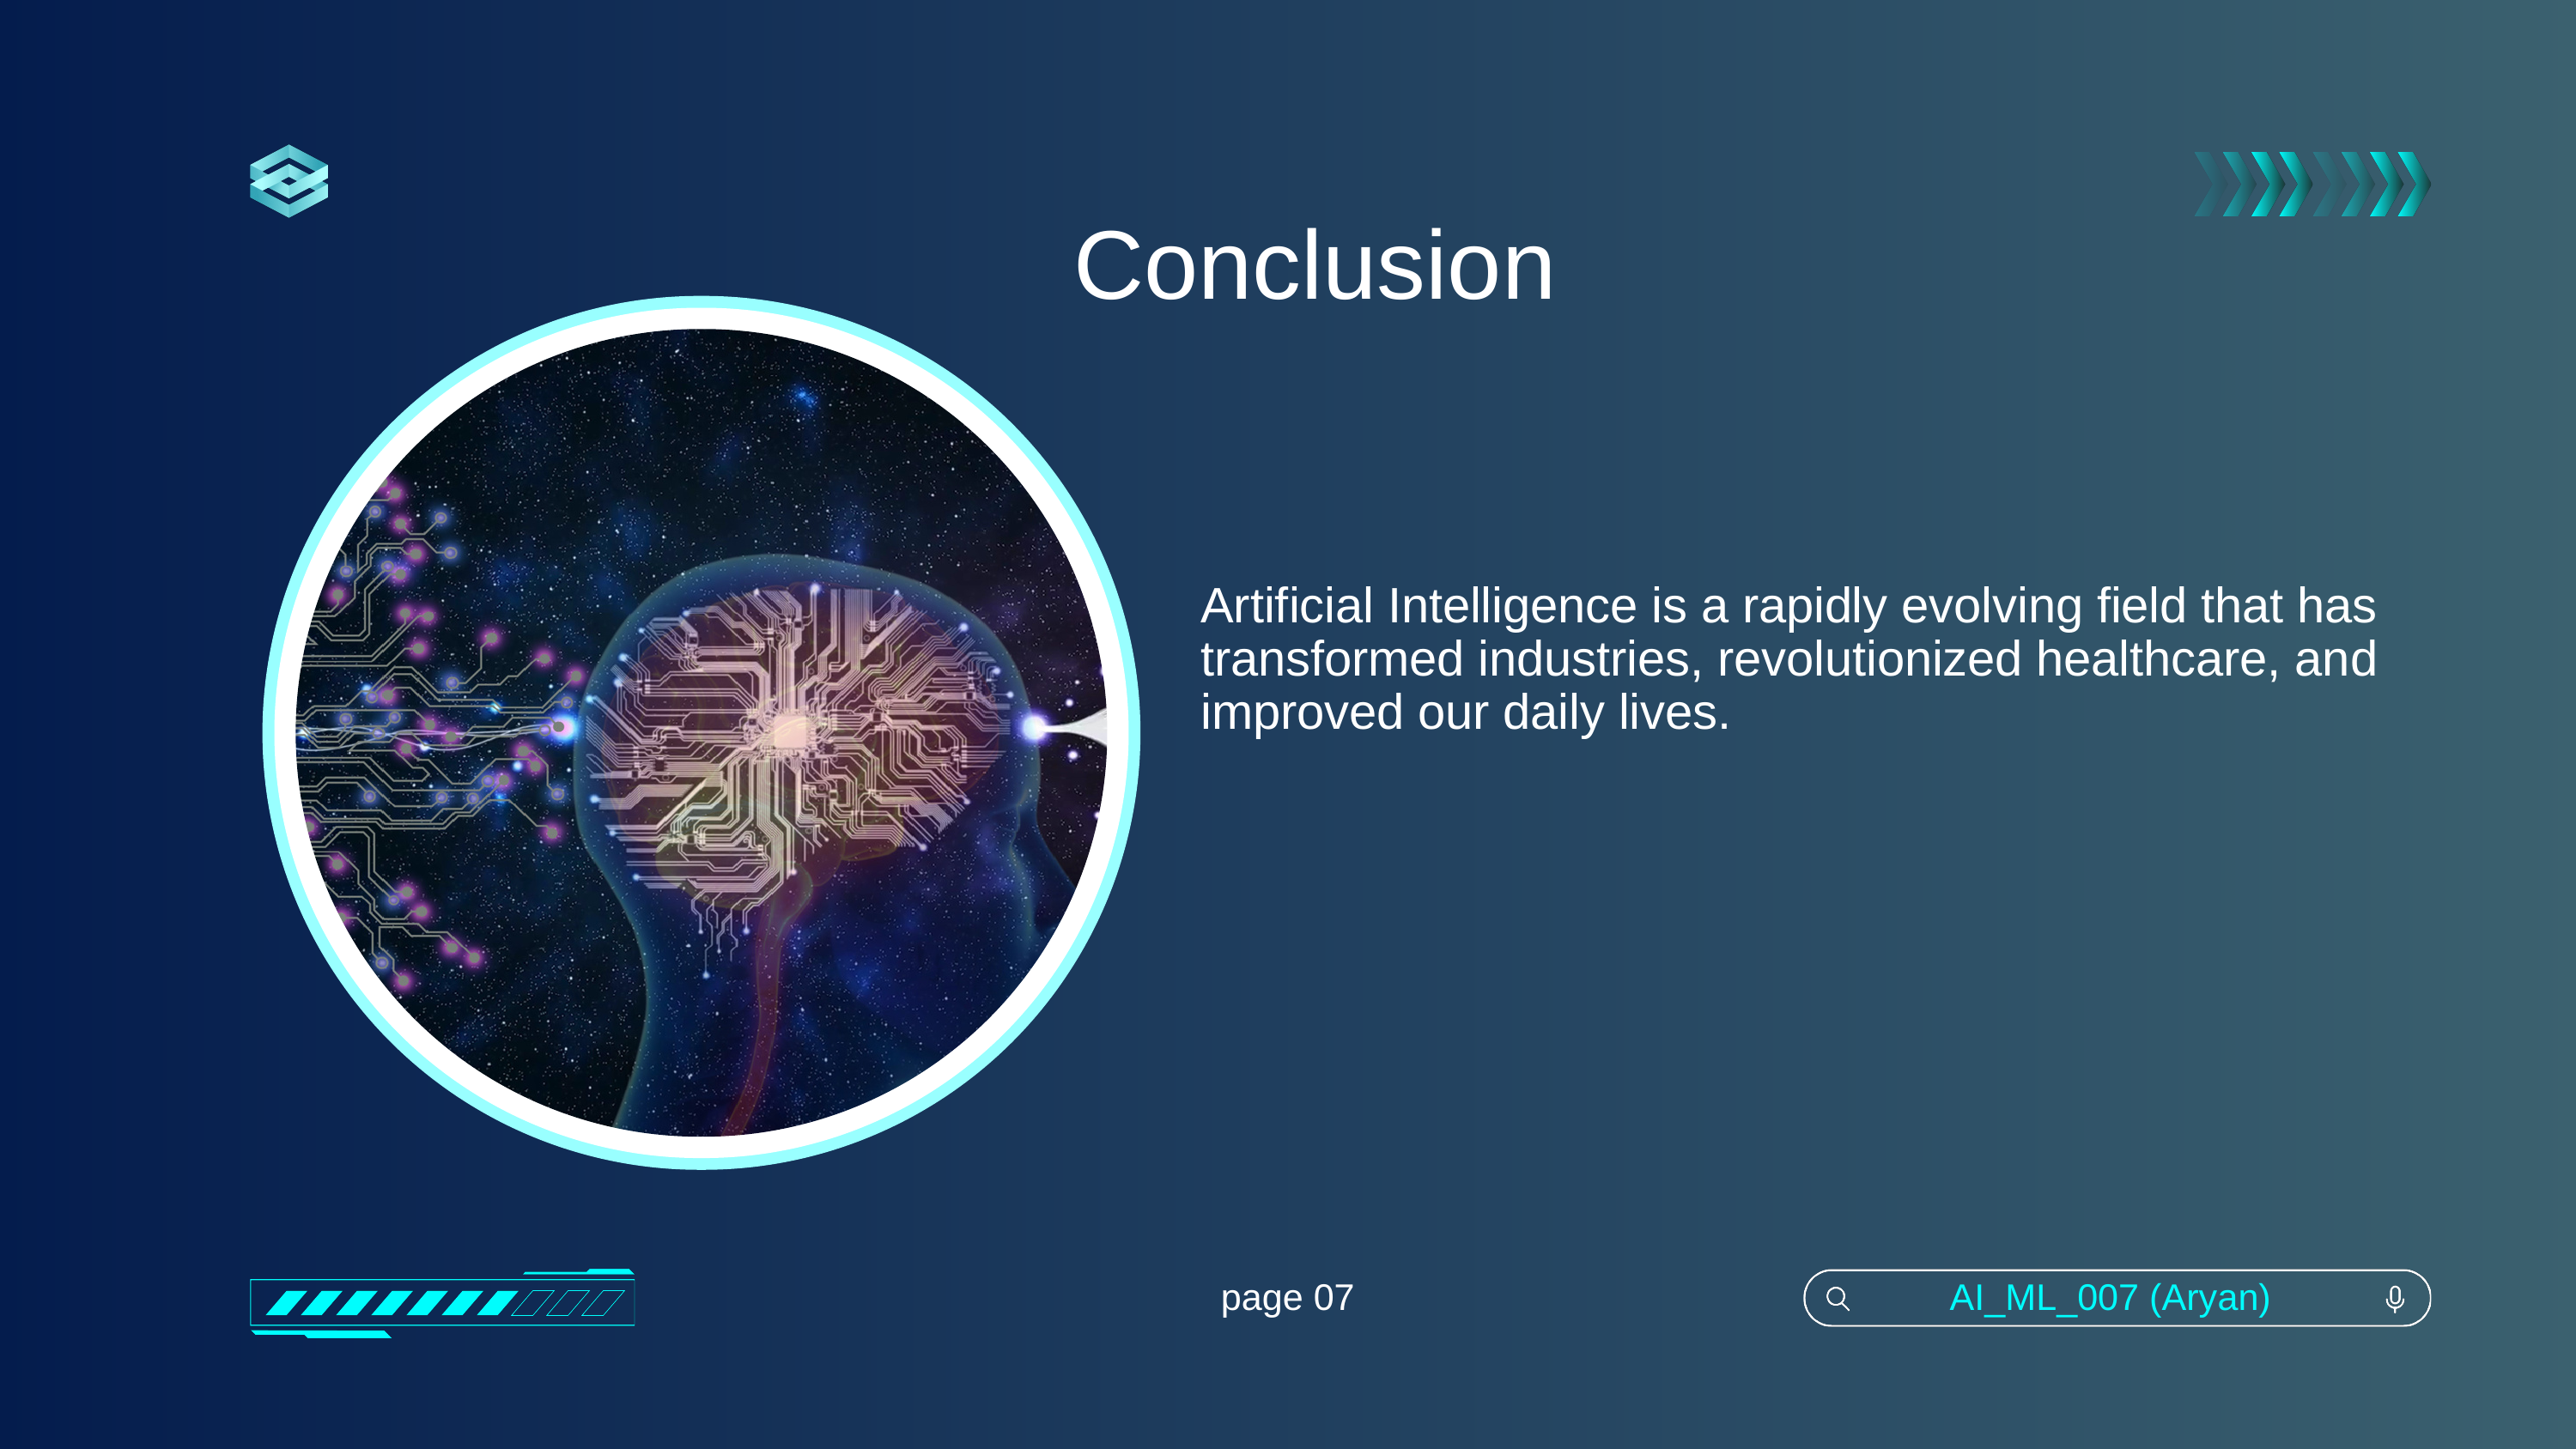

Conclusion

Artificial Intelligence is a rapidly evolving field that has transformed industries, revolutionized healthcare, and improved our daily lives.

page 07
AI_ML_007 (Aryan)